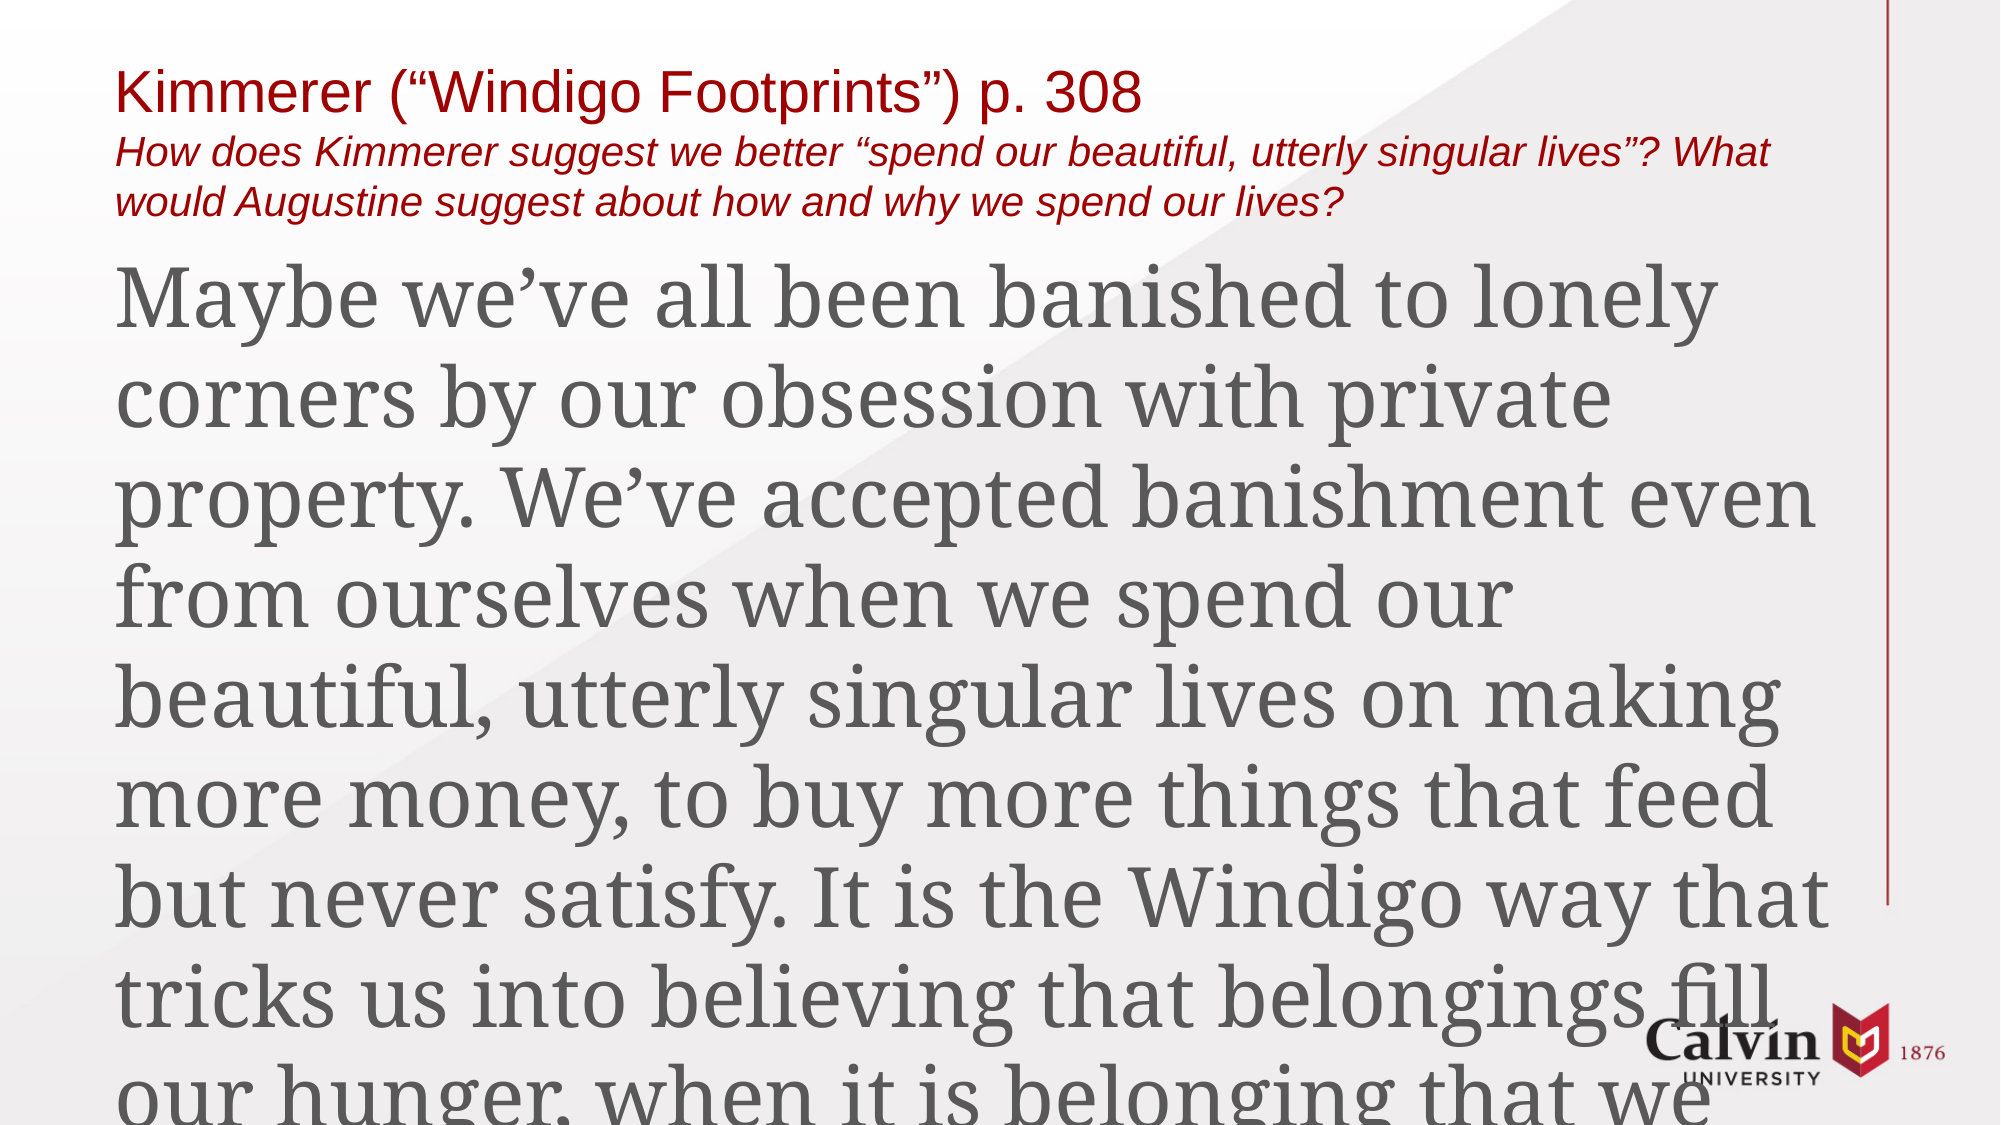

# Kimmerer (“Windigo Footprints”) p. 308 How does Kimmerer suggest we better “spend our beautiful, utterly singular lives”? What would Augustine suggest about how and why we spend our lives?
Maybe we’ve all been banished to lonely corners by our obsession with private property. We’ve accepted banishment even from ourselves when we spend our beautiful, utterly singular lives on making more money, to buy more things that feed but never satisfy. It is the Windigo way that tricks us into believing that belongings fill our hunger, when it is belonging that we crave.